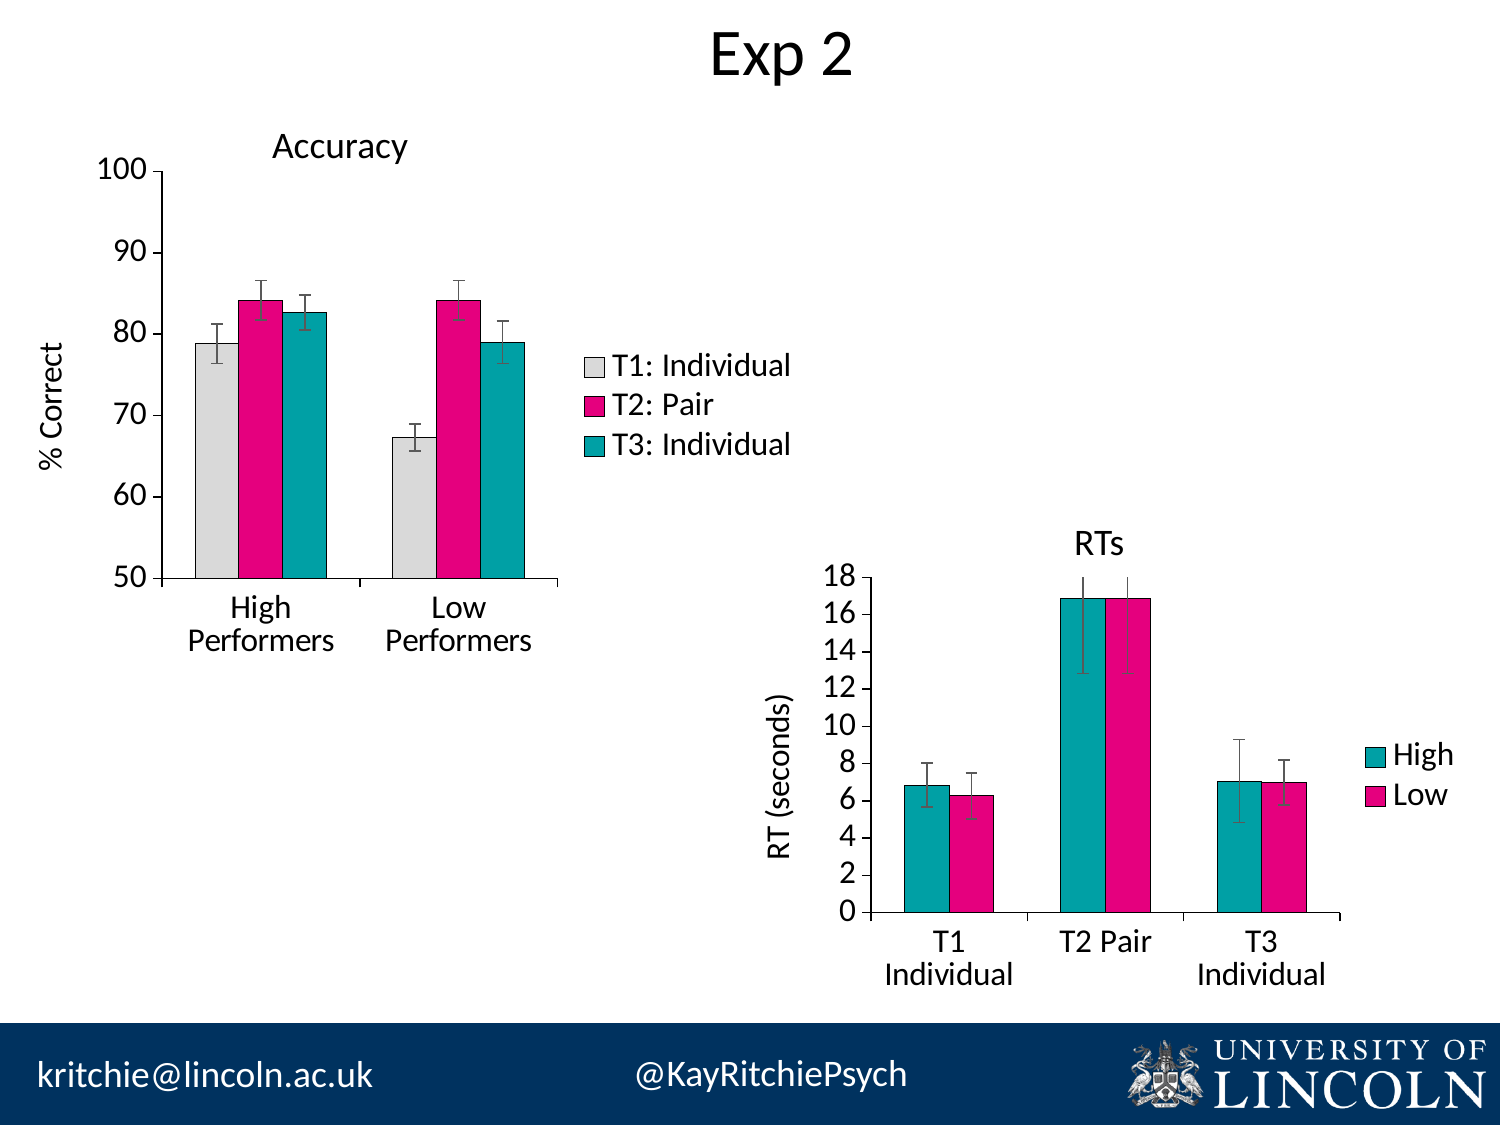

Exp 2
Accuracy

### Chart

| Category | T1: Individual | T2: Pair | T3: Individual |
|---|---|---|---|
| High Performers | 78.83333333333333 | 84.16666666666667 | 82.66666666666666 |
| Low Performers | 67.33333333333334 | 84.16666666666667 | 79.0 |
RTs

### Chart

| Category | High | Low |
|---|---|---|
| T1 Individual | 6.845457616666668 | 6.268731500000001 |
| T2 Pair | 16.881765 | 16.881765 |
| T3 Individual | 7.064187 | 6.998545833333331 |
@KayRitchiePsych
kritchie@lincoln.ac.uk